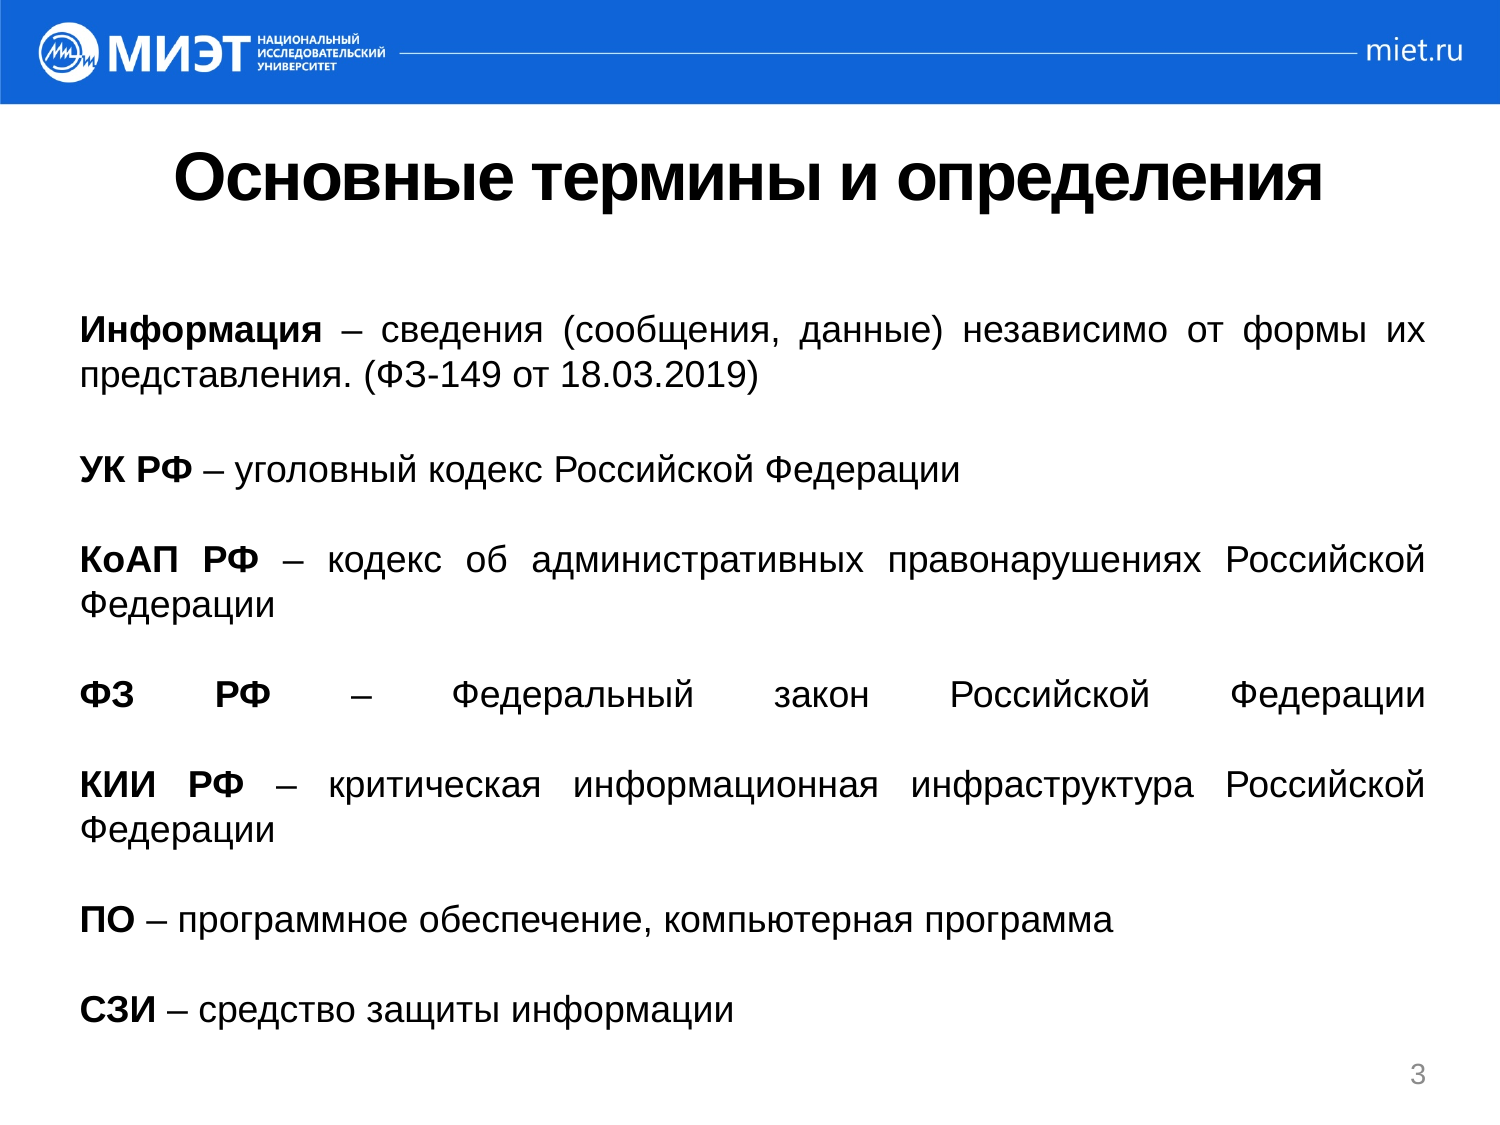

# Основные термины и определения
Информация – сведения (сообщения, данные) независимо от формы их представления. (ФЗ-149 от 18.03.2019)
УК РФ – уголовный кодекс Российской Федерации

КоАП РФ – кодекс об административных правонарушениях Российской Федерации

ФЗ РФ – Федеральный закон Российской Федерации
КИИ РФ – критическая информационная инфраструктура Российской Федерации

ПО – программное обеспечение, компьютерная программа

СЗИ – средство защиты информации

3